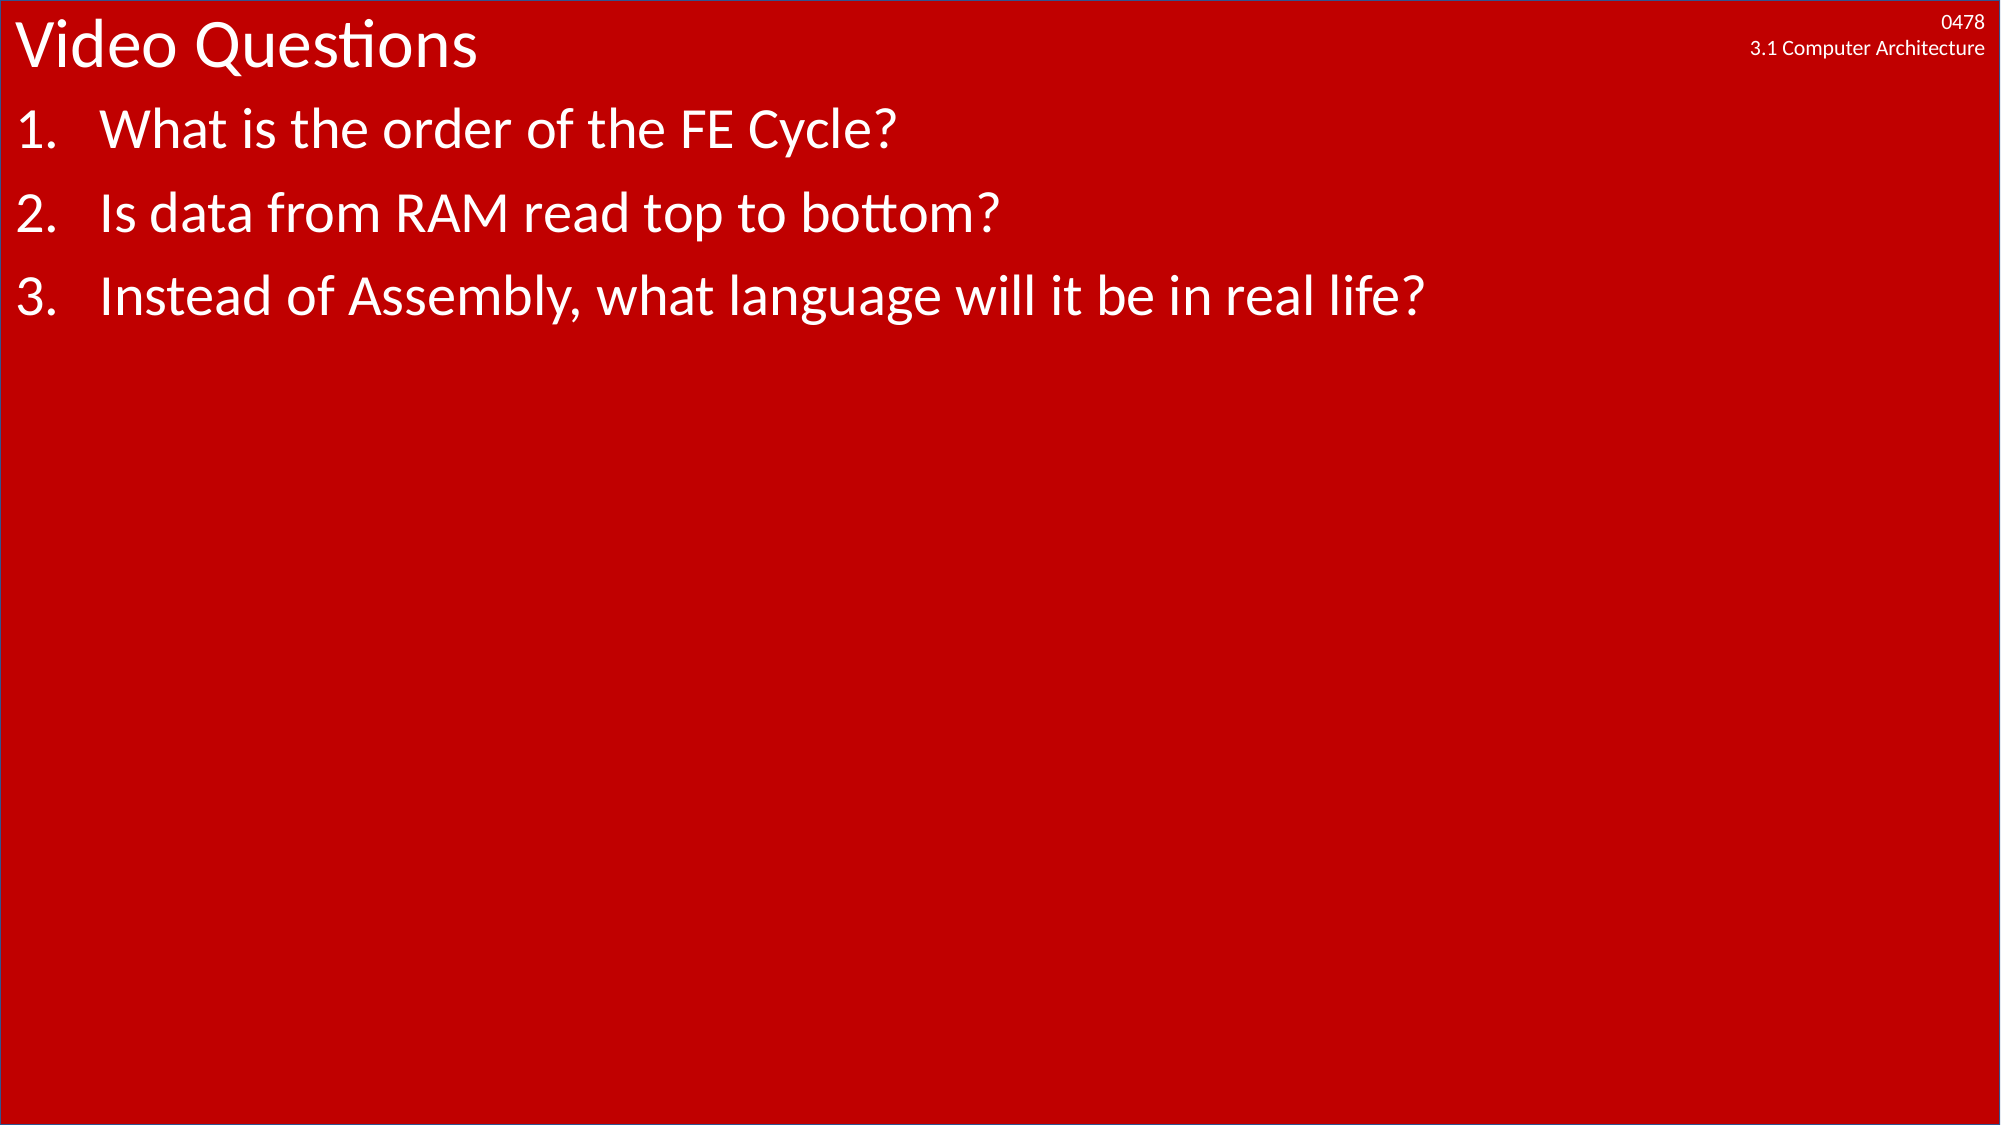

# Video Questions
What is the order of the FE Cycle?
Is data from RAM read top to bottom?
Instead of Assembly, what language will it be in real life?